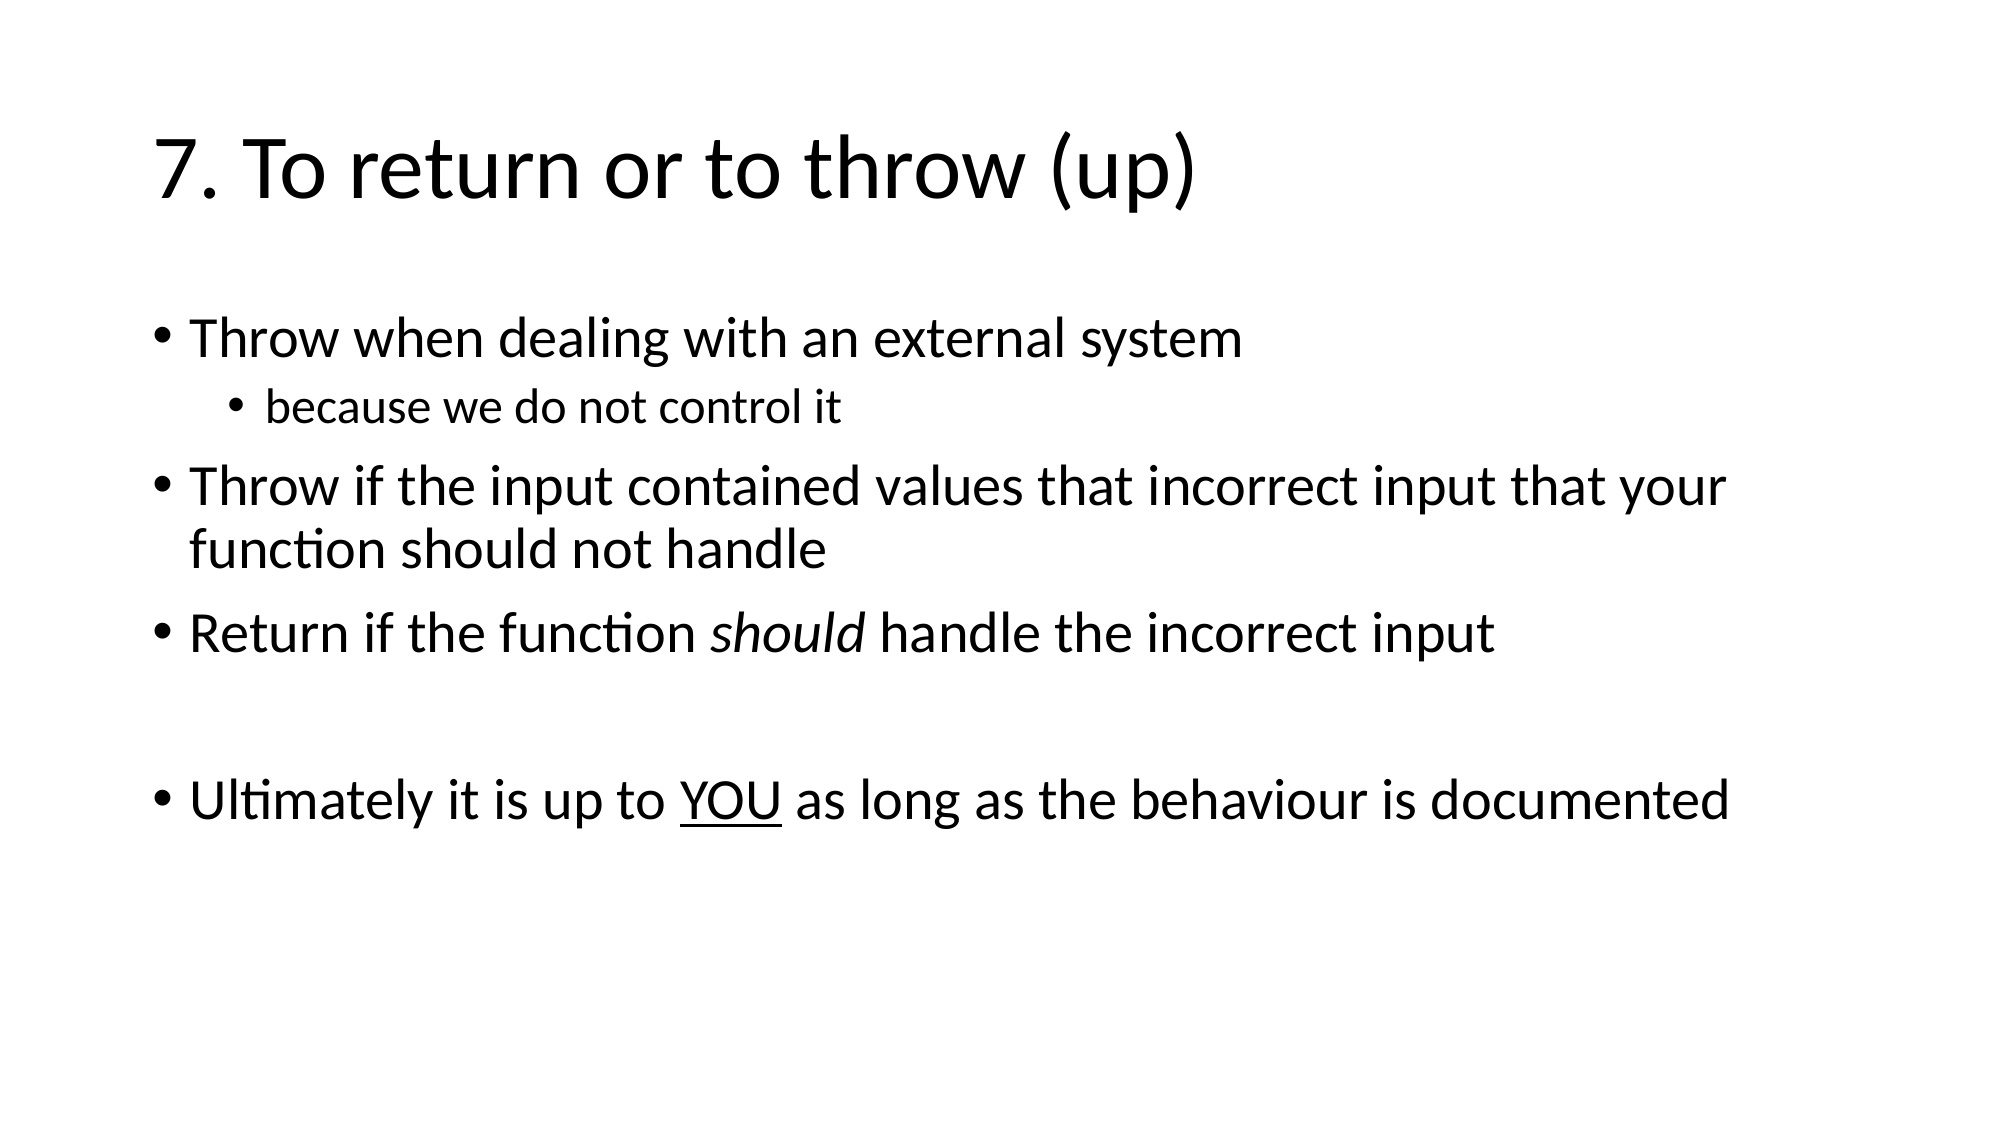

# 7. To return or to throw (up)
Throw when dealing with an external system
because we do not control it
Throw if the input contained values that incorrect input that your function should not handle
Return if the function should handle the incorrect input

Ultimately it is up to YOU as long as the behaviour is documented